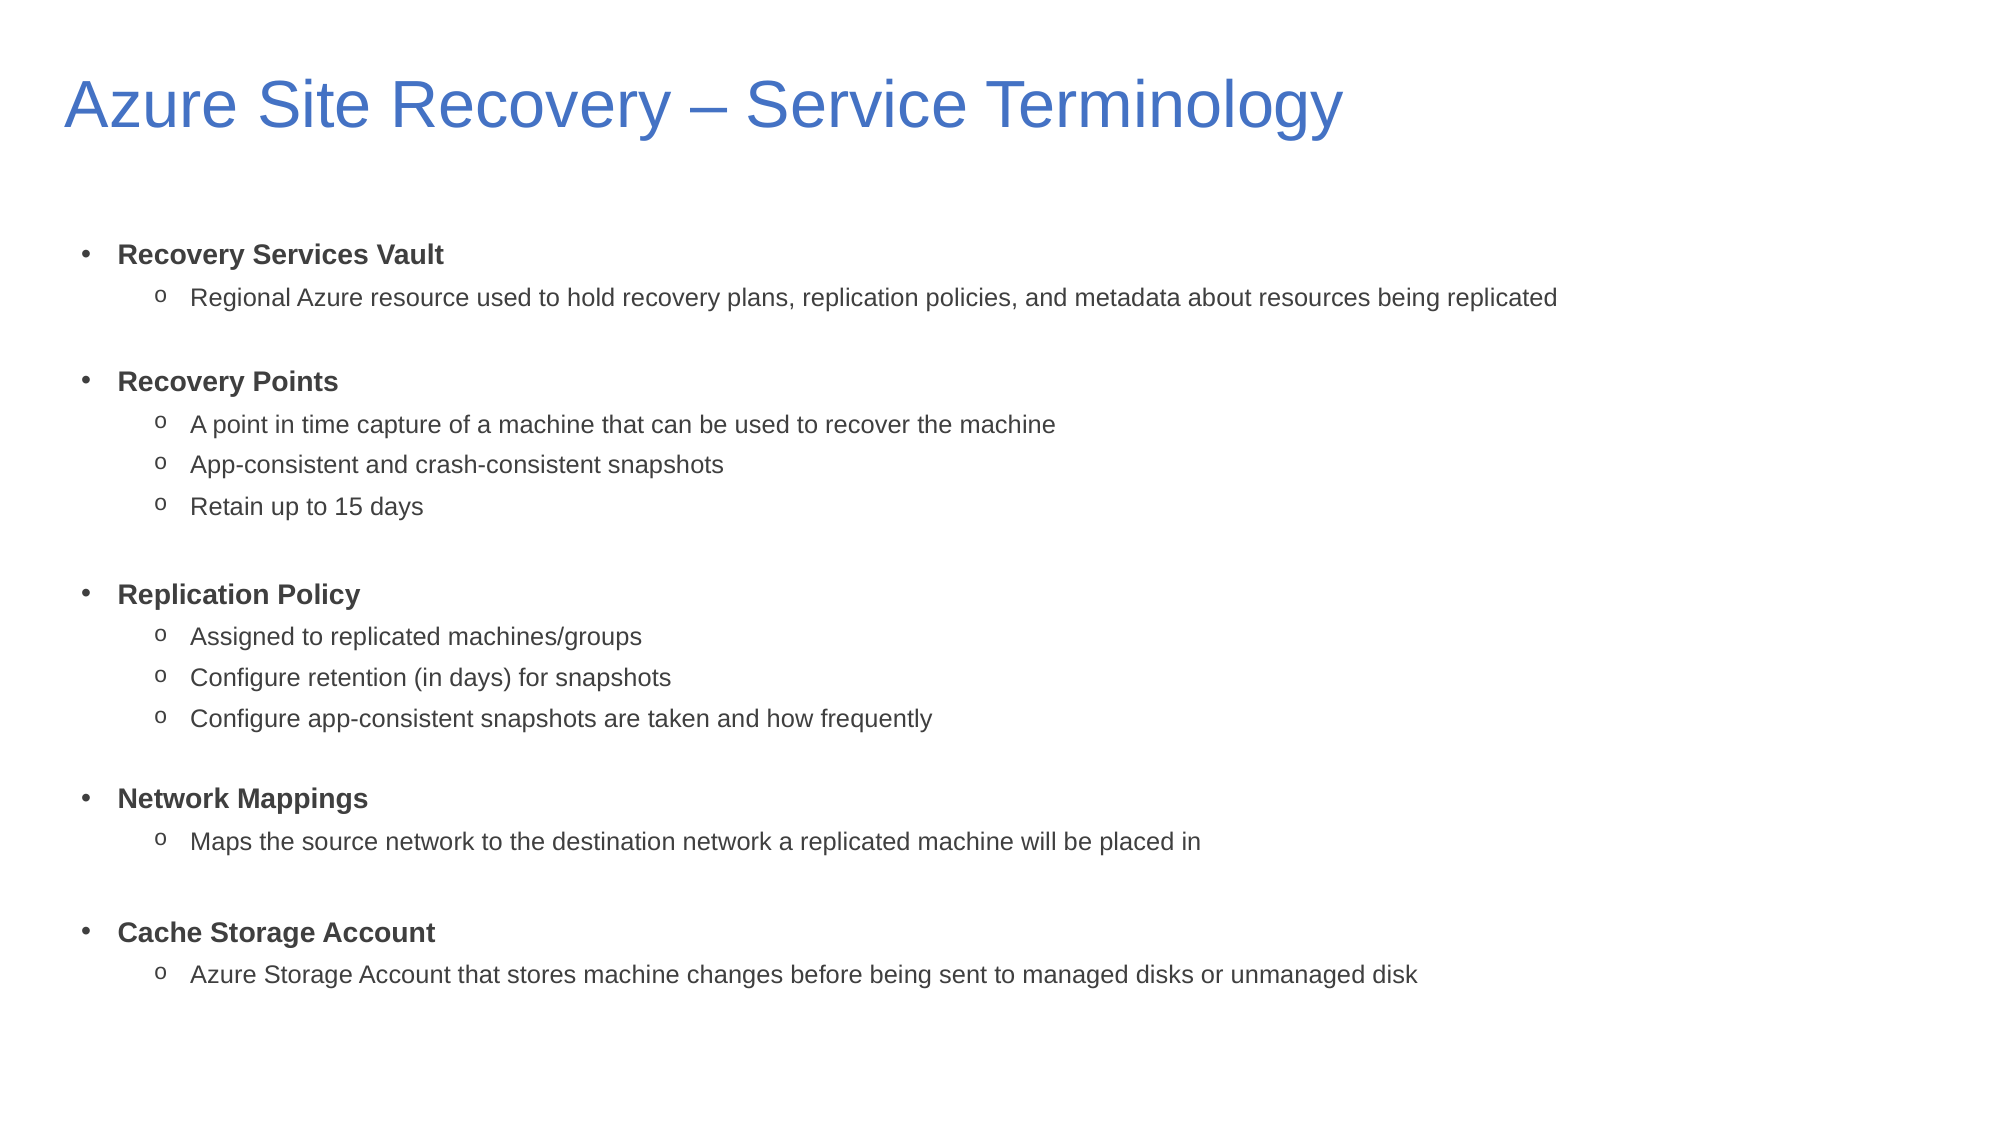

# Azure Site Recovery – Service Terminology

Recovery Services Vault
Regional Azure resource used to hold recovery plans, replication policies, and metadata about resources being replicated

Recovery Points
A point in time capture of a machine that can be used to recover the machine
App-consistent and crash-consistent snapshots
Retain up to 15 days

Replication Policy
Assigned to replicated machines/groups
Configure retention (in days) for snapshots
Configure app-consistent snapshots are taken and how frequently
Network Mappings
Maps the source network to the destination network a replicated machine will be placed in

Cache Storage Account
Azure Storage Account that stores machine changes before being sent to managed disks or unmanaged disk